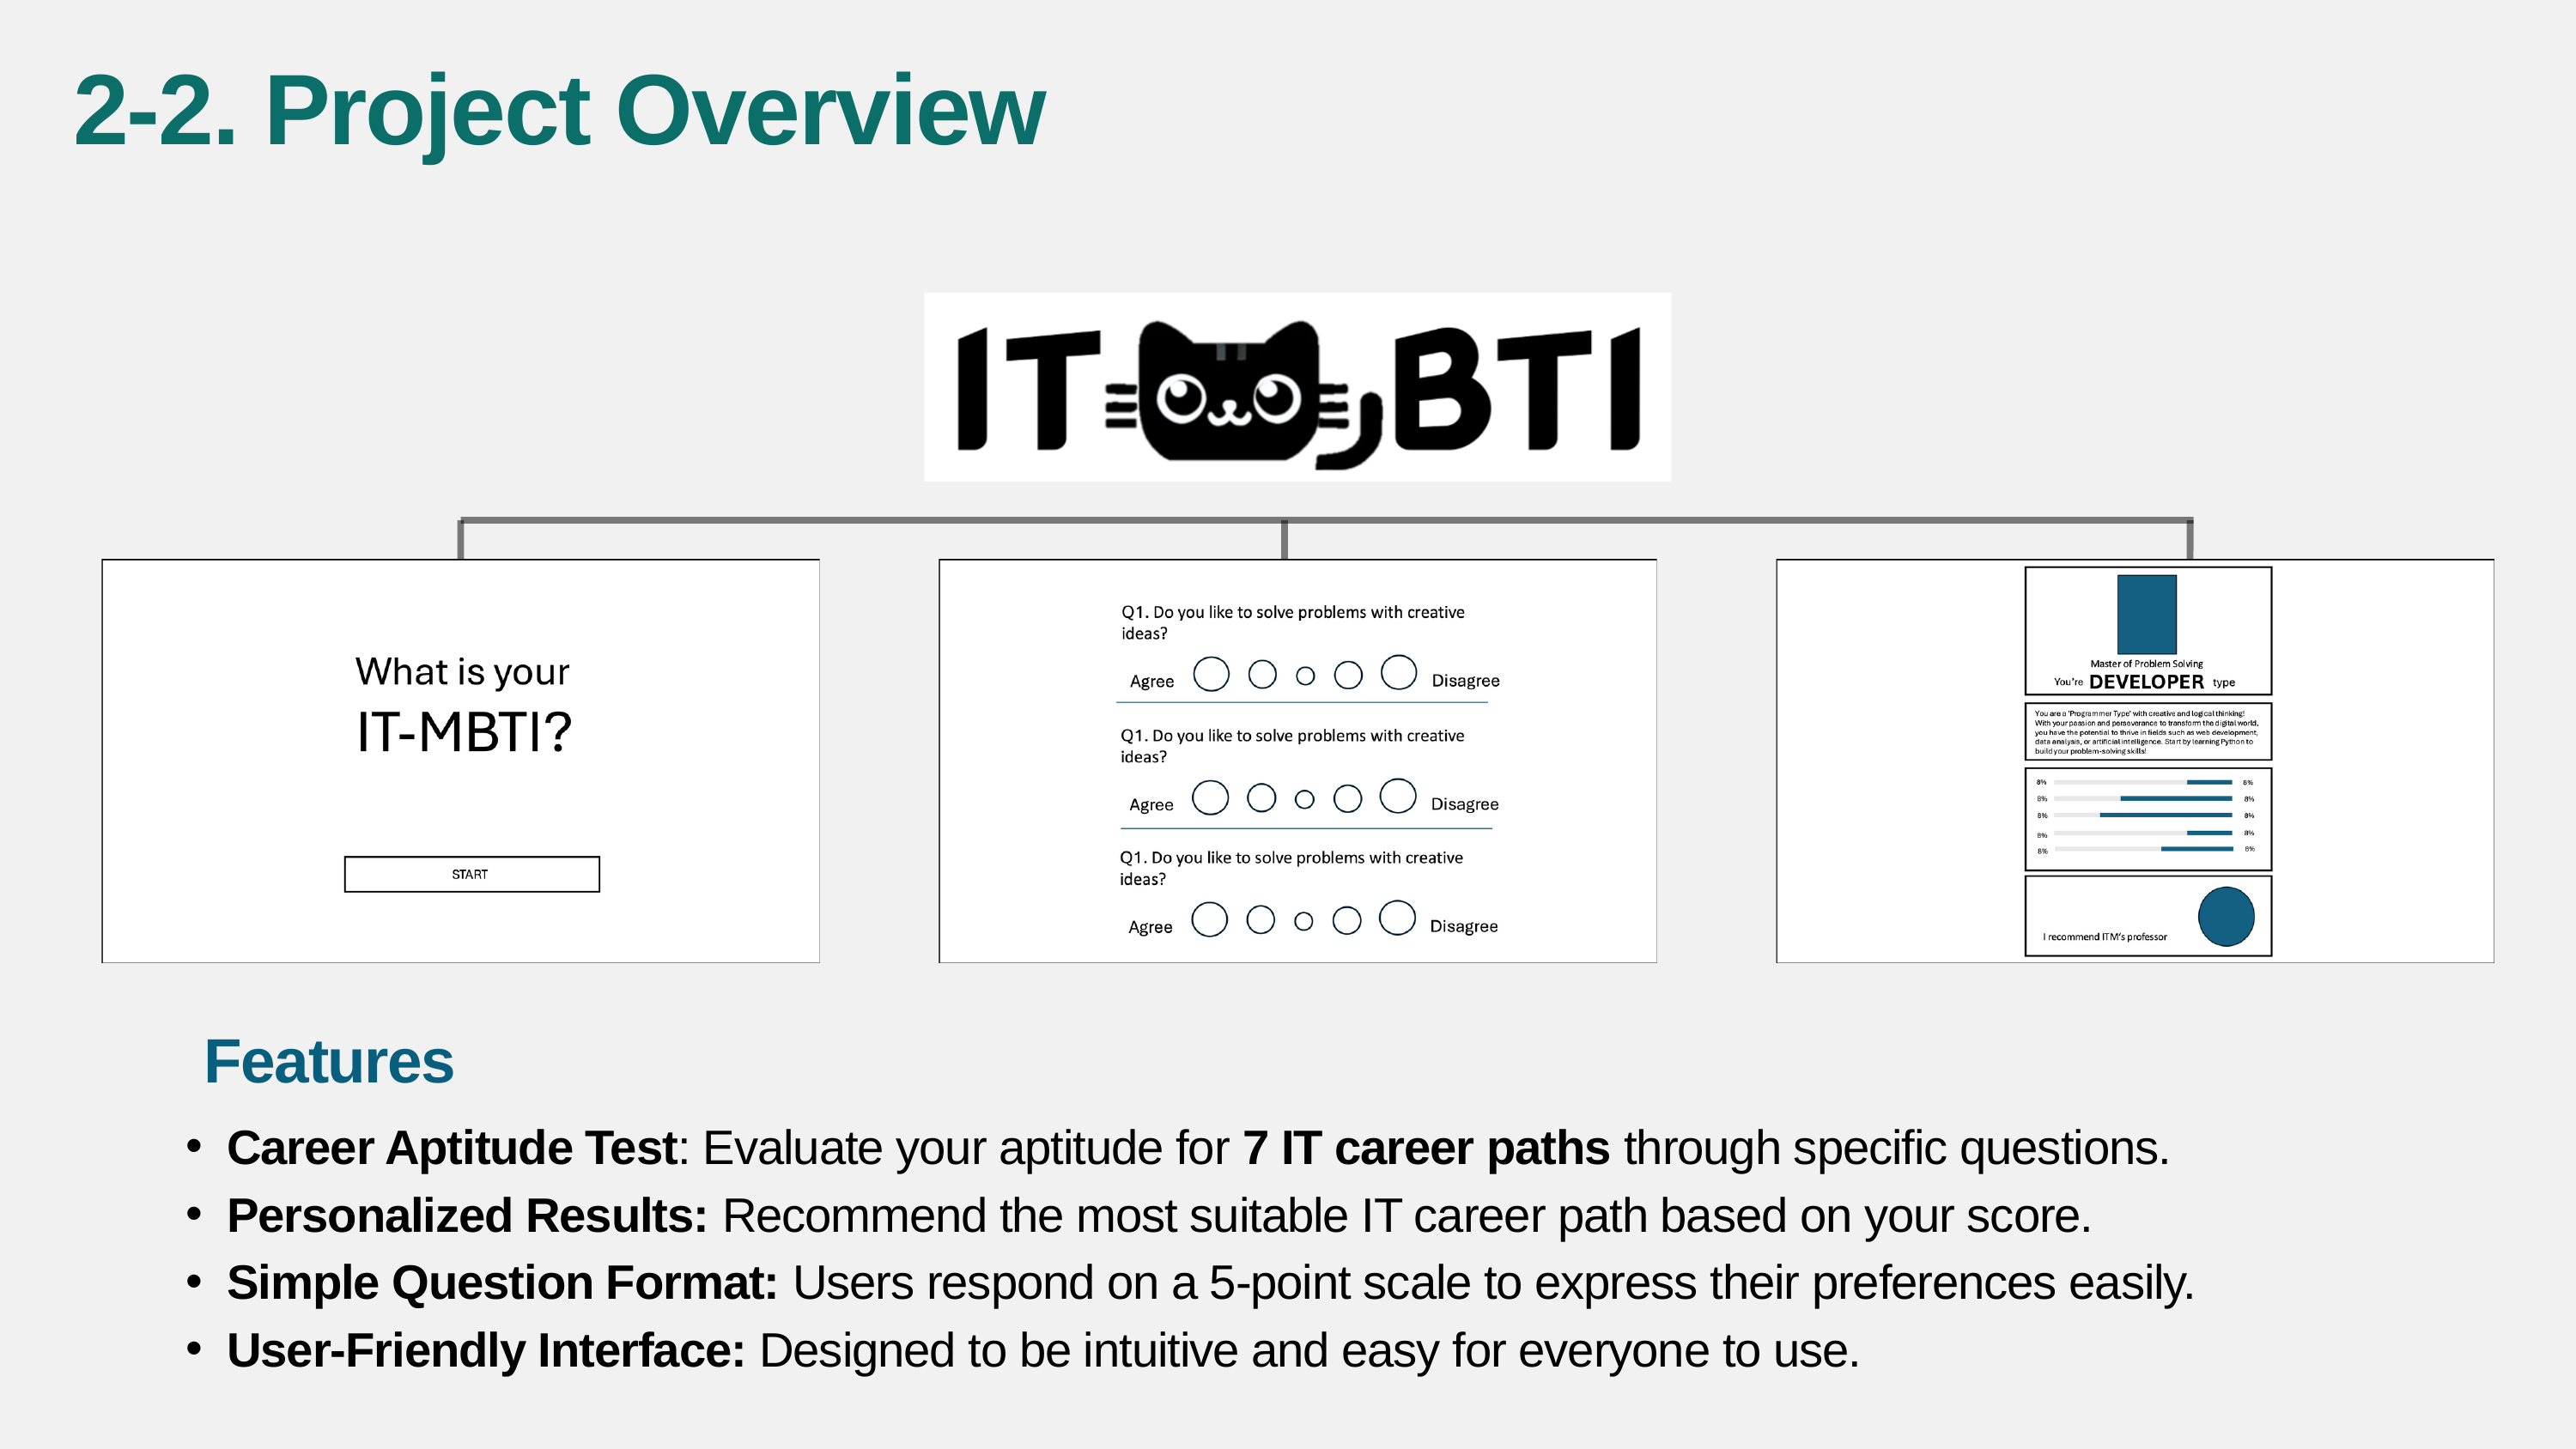

2-2. Project Overview

Features
Career Aptitude Test: Evaluate your aptitude for 7 IT career paths through specific questions.
Personalized Results: Recommend the most suitable IT career path based on your score.
Simple Question Format: Users respond on a 5-point scale to express their preferences easily.
User-Friendly Interface: Designed to be intuitive and easy for everyone to use.